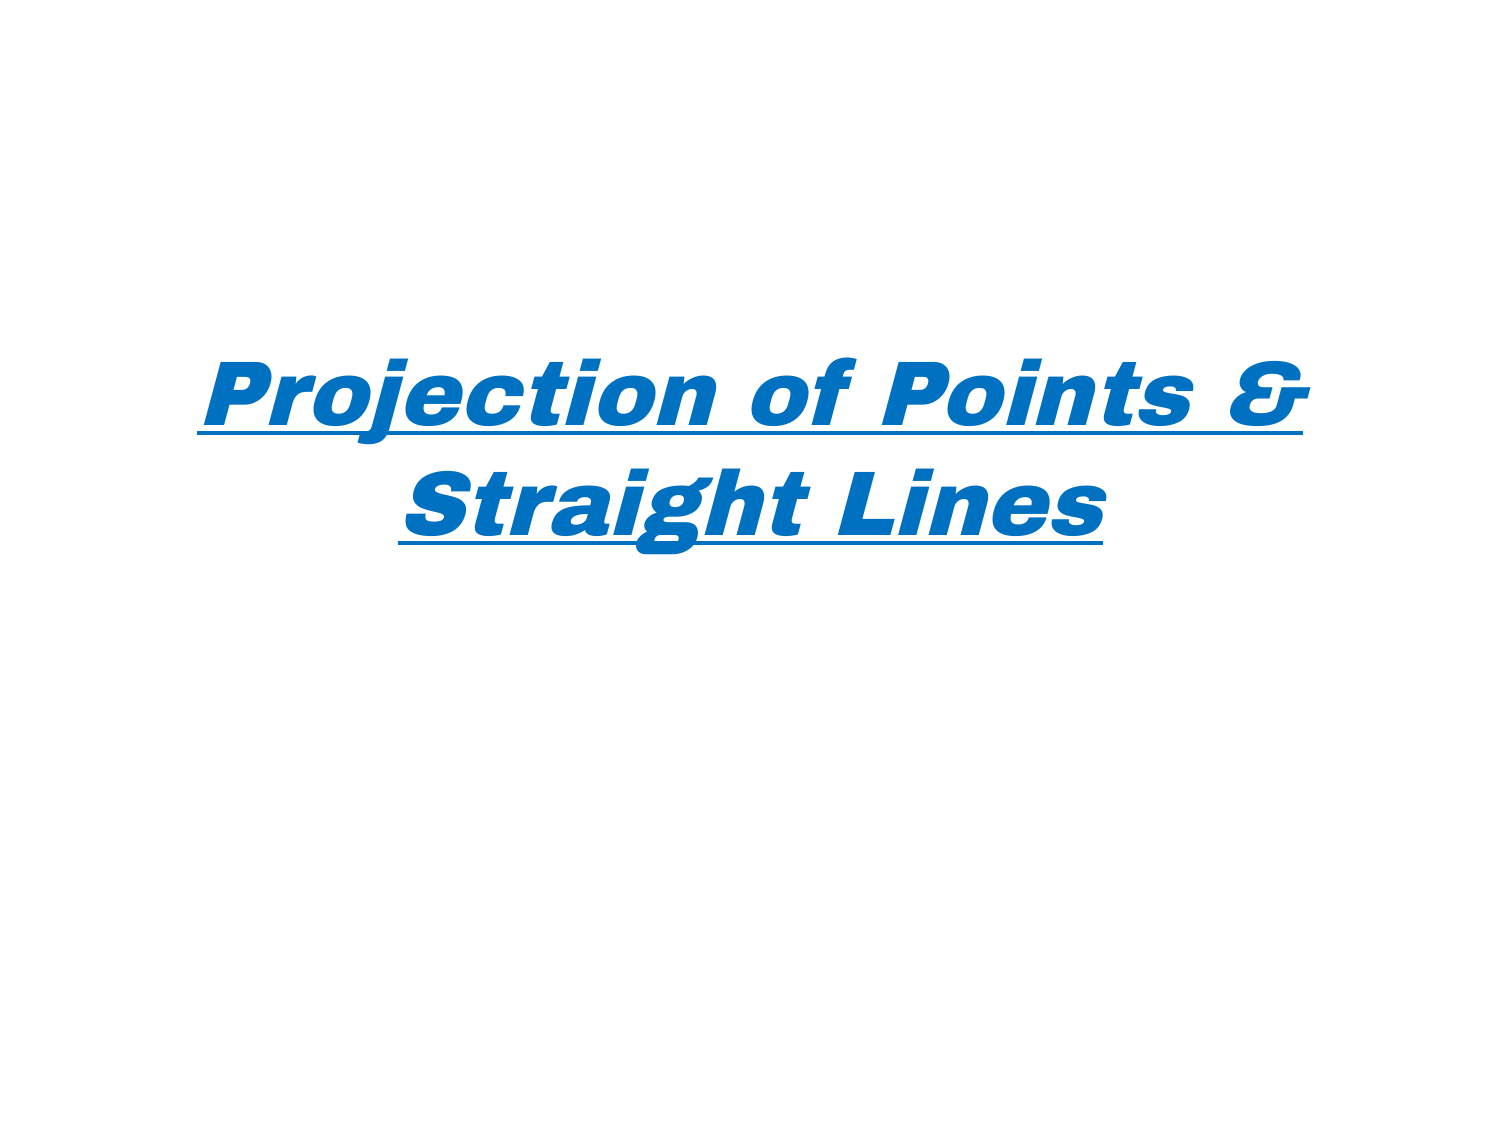

# Projection of Points & Straight Lines